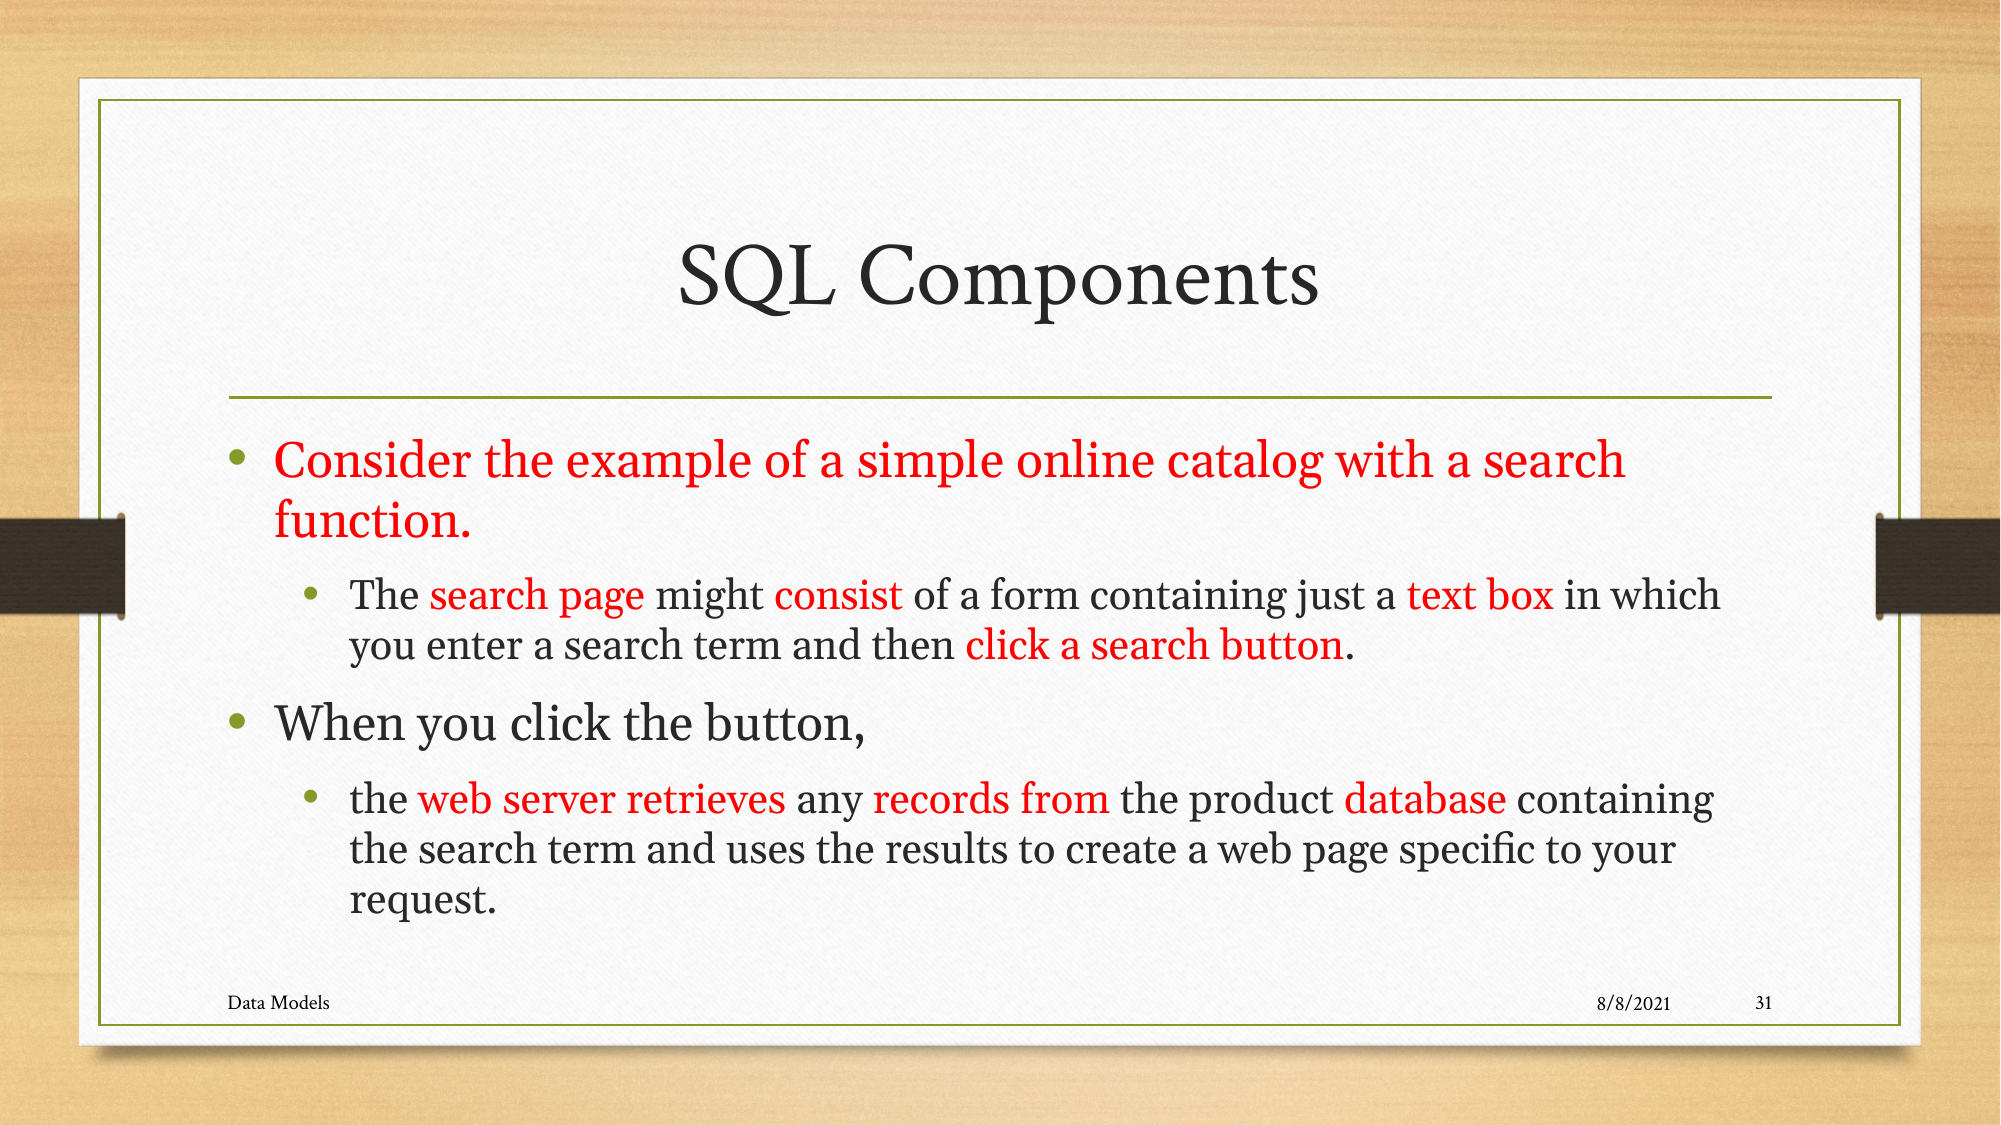

# SQL Components
Consider the example of a simple online catalog with a search function.
The search page might consist of a form containing just a text box in which you enter a search term and then click a search button.
When you click the button,
the web server retrieves any records from the product database containing the search term and uses the results to create a web page specific to your request.
Data Models
8/8/2021
31